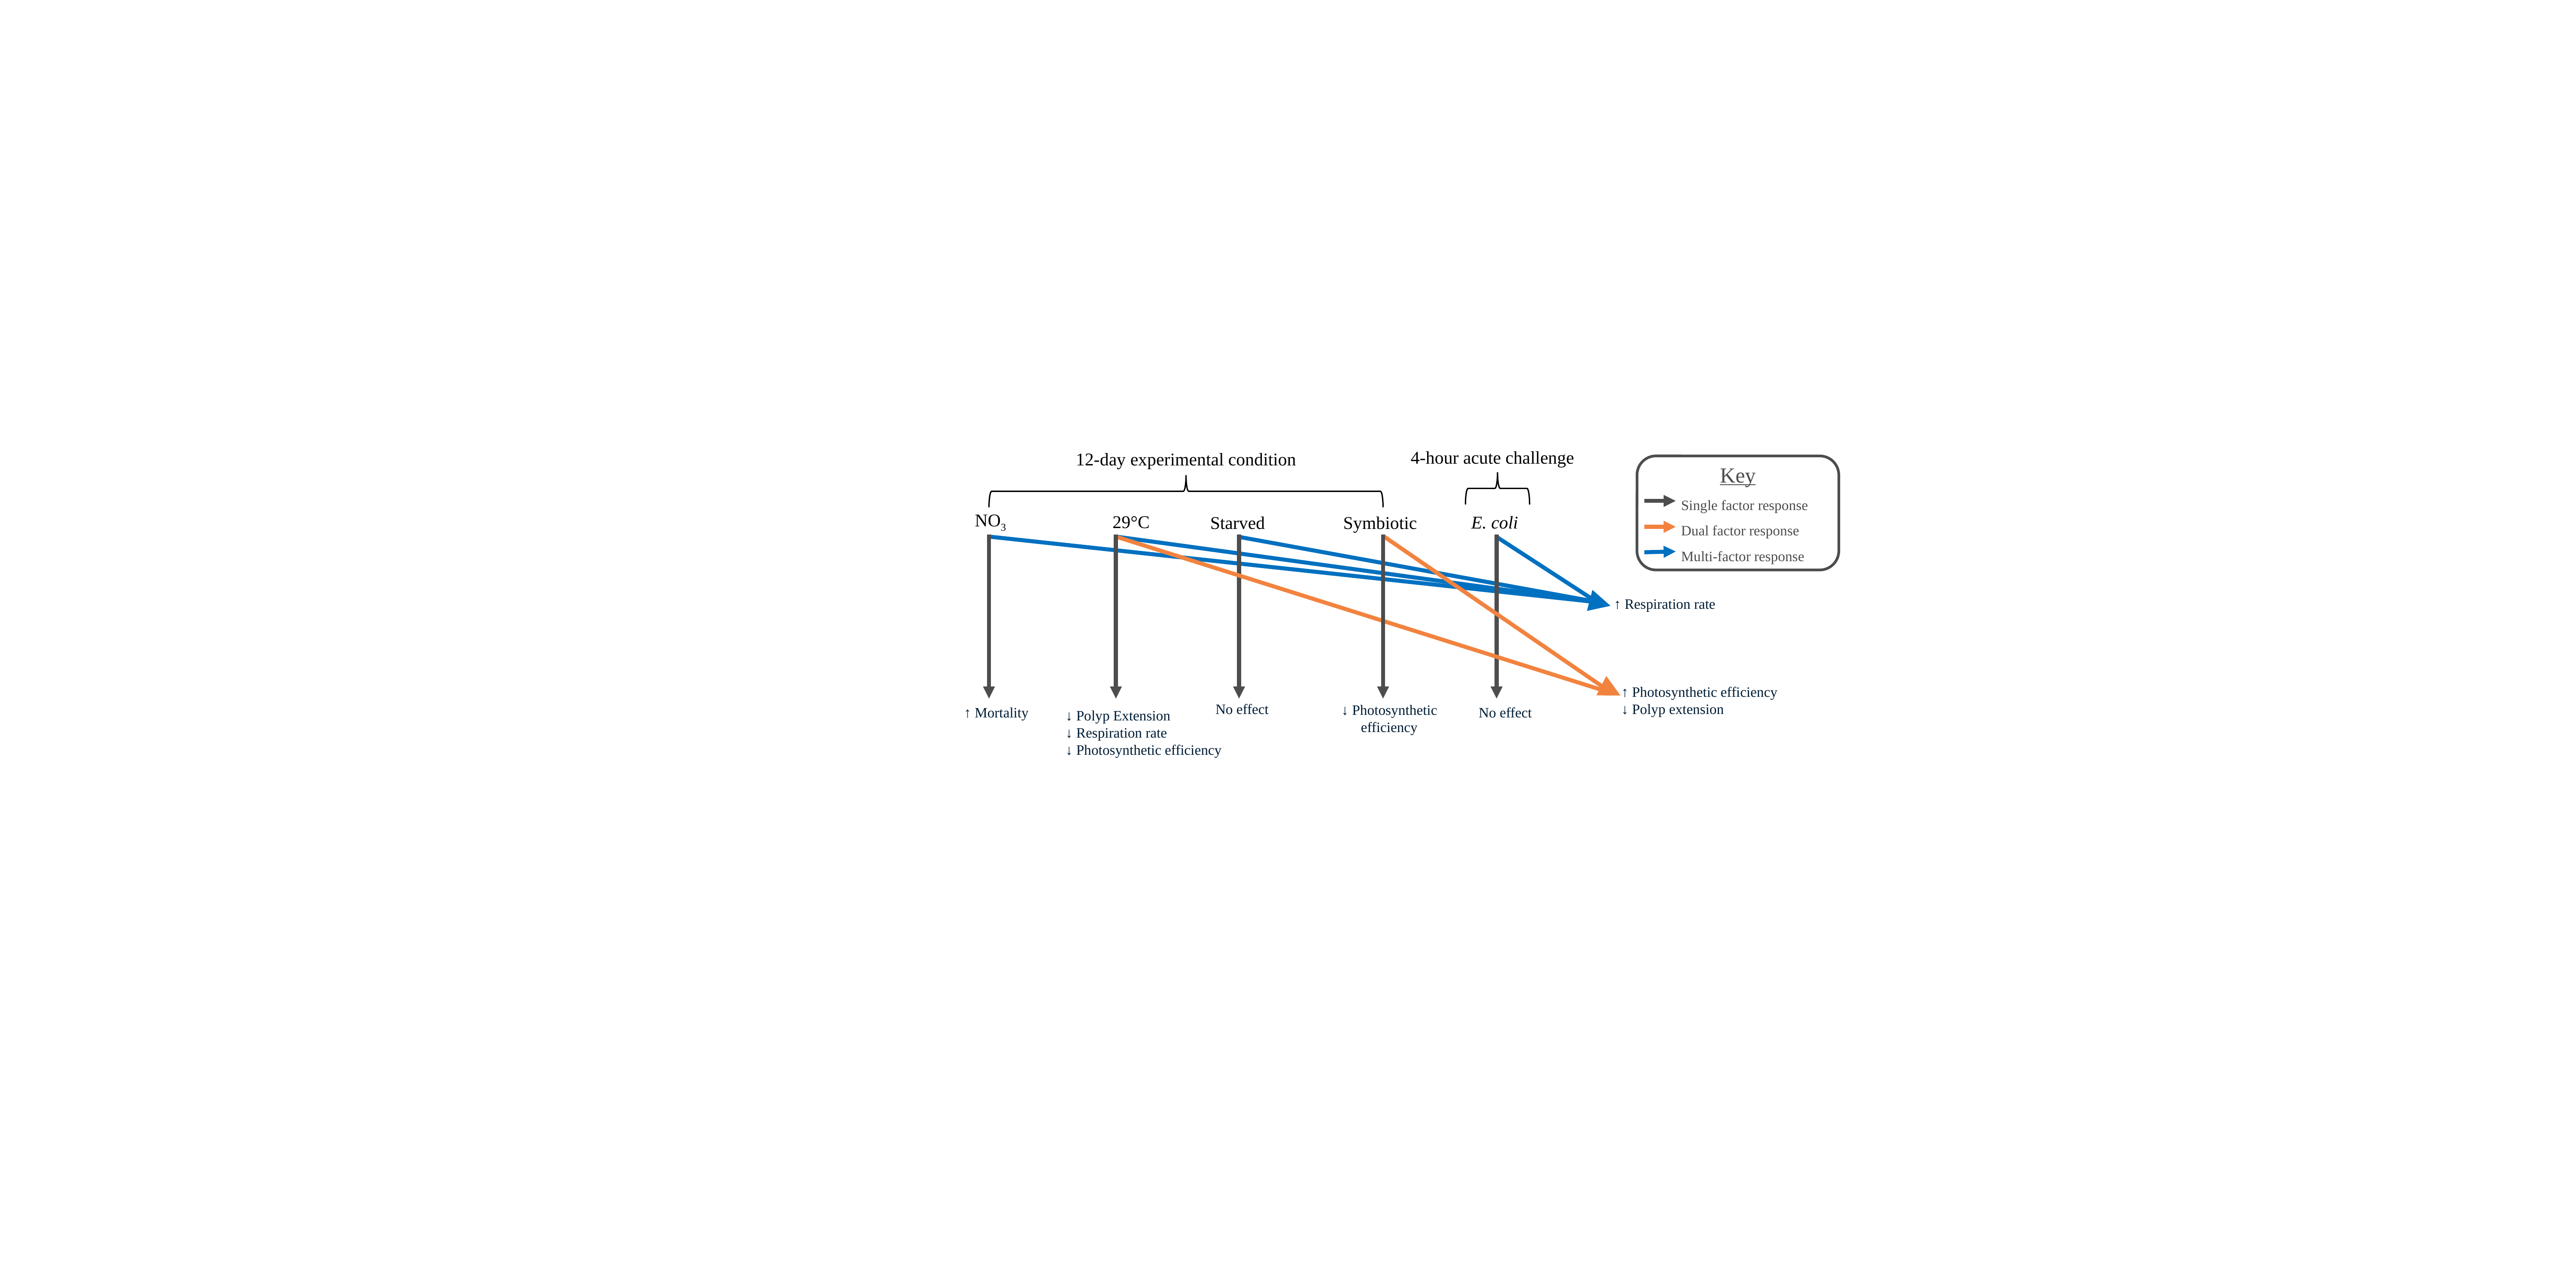

4-hour acute challenge
12-day experimental condition
Key
Single factor response
Dual factor response
Multi-factor response

NO3
29°C
E. coli
Starved
Symbiotic
↑ Respiration rate

↑ Photosynthetic efficiency
↓ Polyp extension

No effect
↓ Photosynthetic efficiency
No effect
↑ Mortality
↓ Polyp Extension
↓ Respiration rate
↓ Photosynthetic efficiency